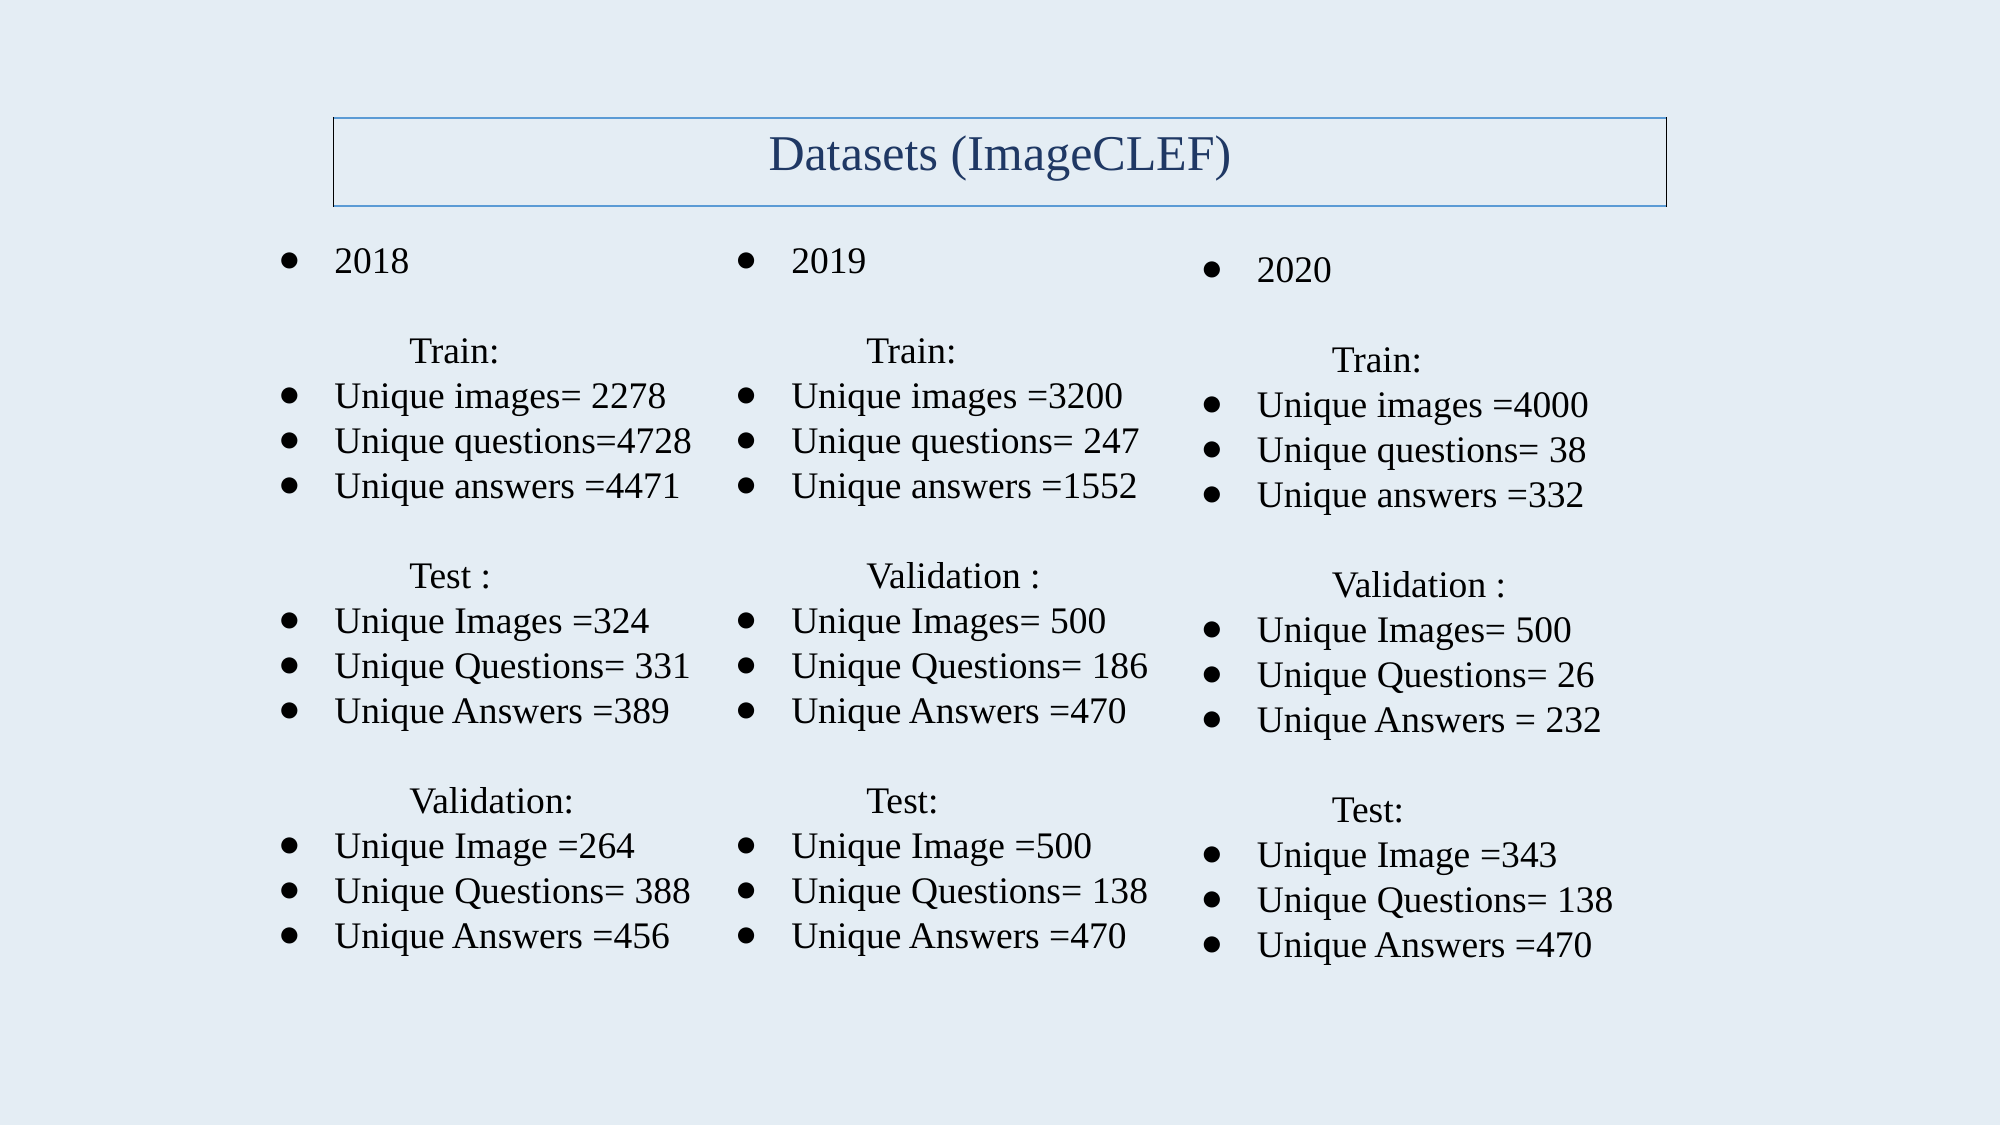

| Datasets (ImageCLEF) |
| --- |
2018

	Train:
Unique images= 2278
Unique questions=4728
Unique answers =4471

	Test :
Unique Images =324
Unique Questions= 331
Unique Answers =389

	Validation:
Unique Image =264
Unique Questions= 388
Unique Answers =456

2019

	Train:
Unique images =3200
Unique questions= 247
Unique answers =1552

	Validation :
Unique Images= 500
Unique Questions= 186
Unique Answers =470

	Test:
Unique Image =500
Unique Questions= 138
Unique Answers =470

2020

	Train:
Unique images =4000
Unique questions= 38
Unique answers =332

	Validation :
Unique Images= 500
Unique Questions= 26
Unique Answers = 232

	Test:
Unique Image =343
Unique Questions= 138
Unique Answers =470